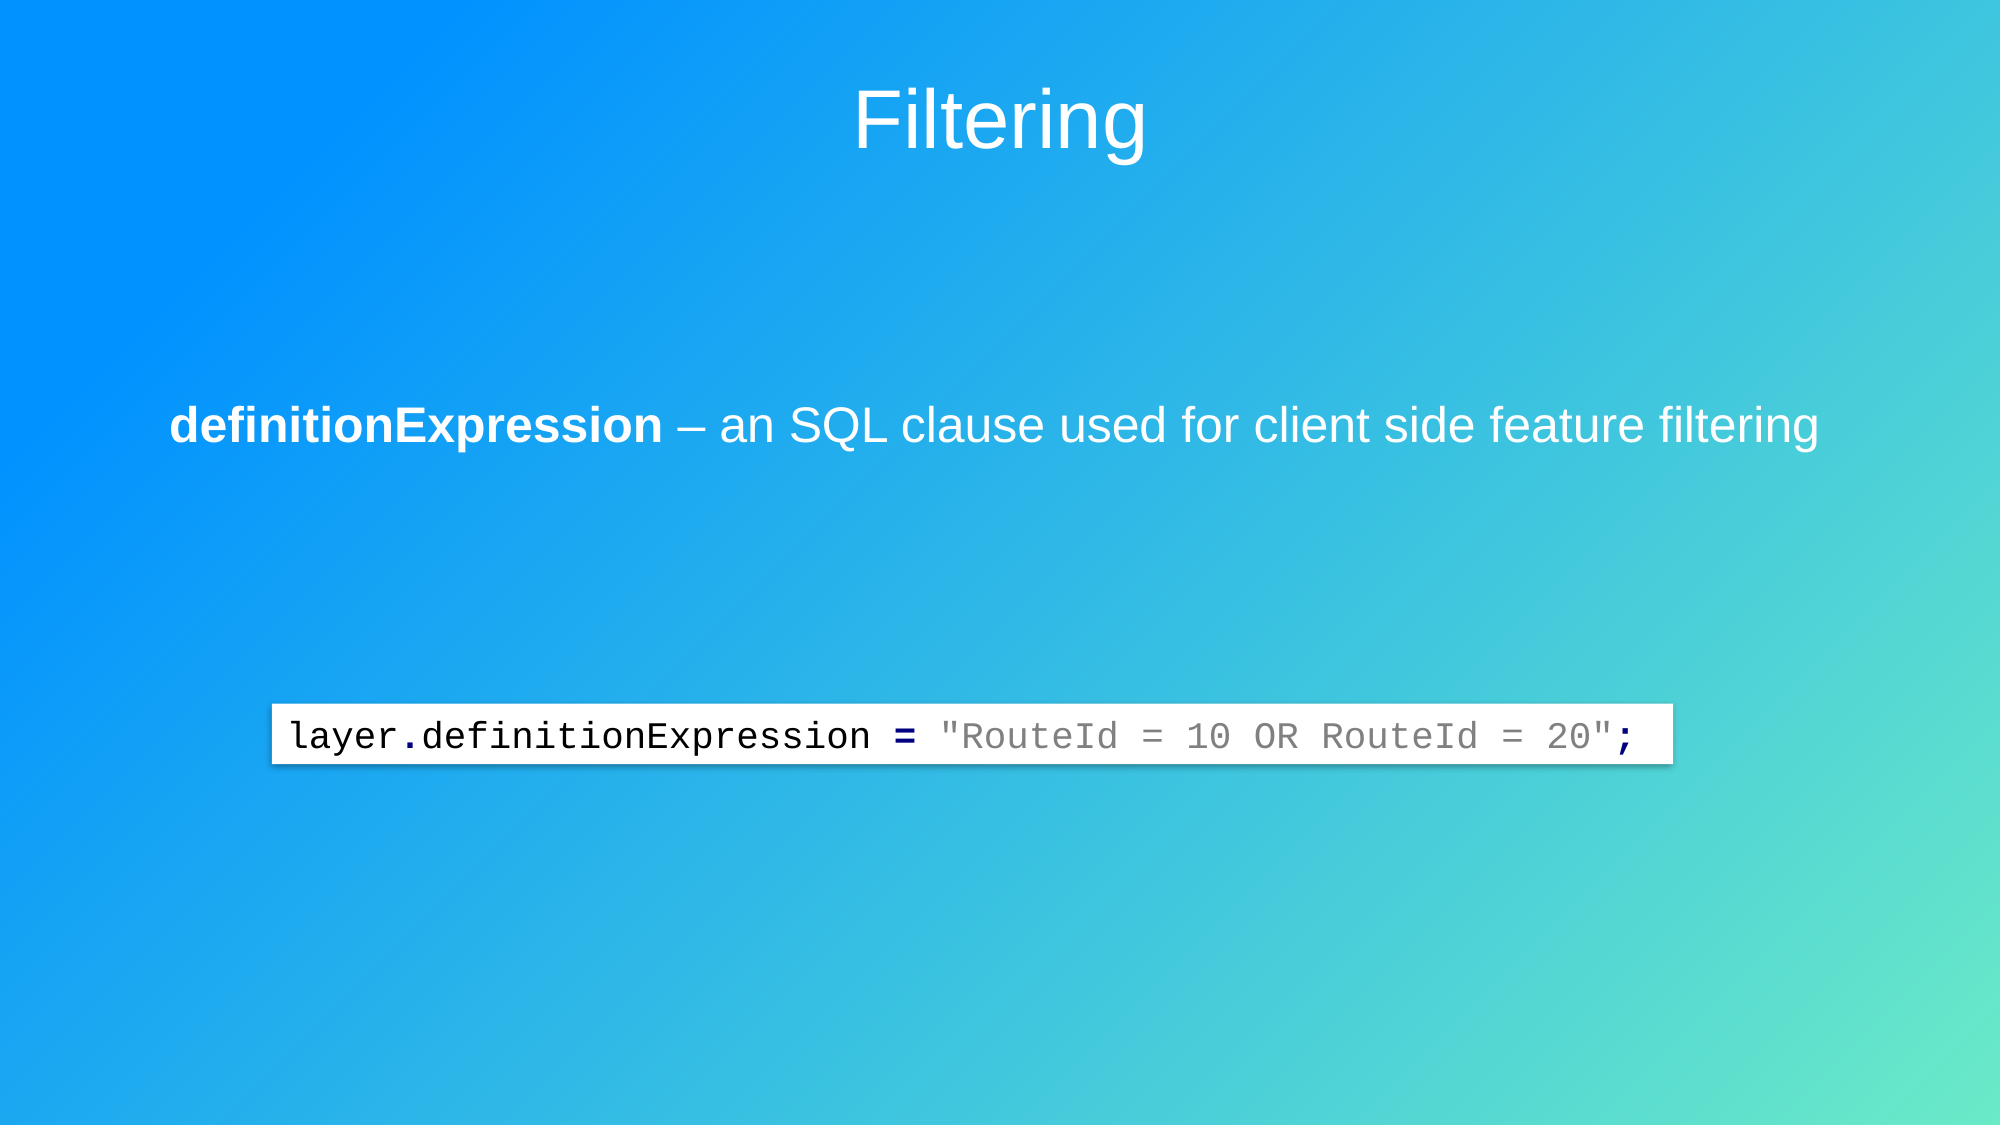

# Filtering
definitionExpression – an SQL clause used for client side feature filtering

layer.definitionExpression = "RouteId = 10 OR RouteId = 20";